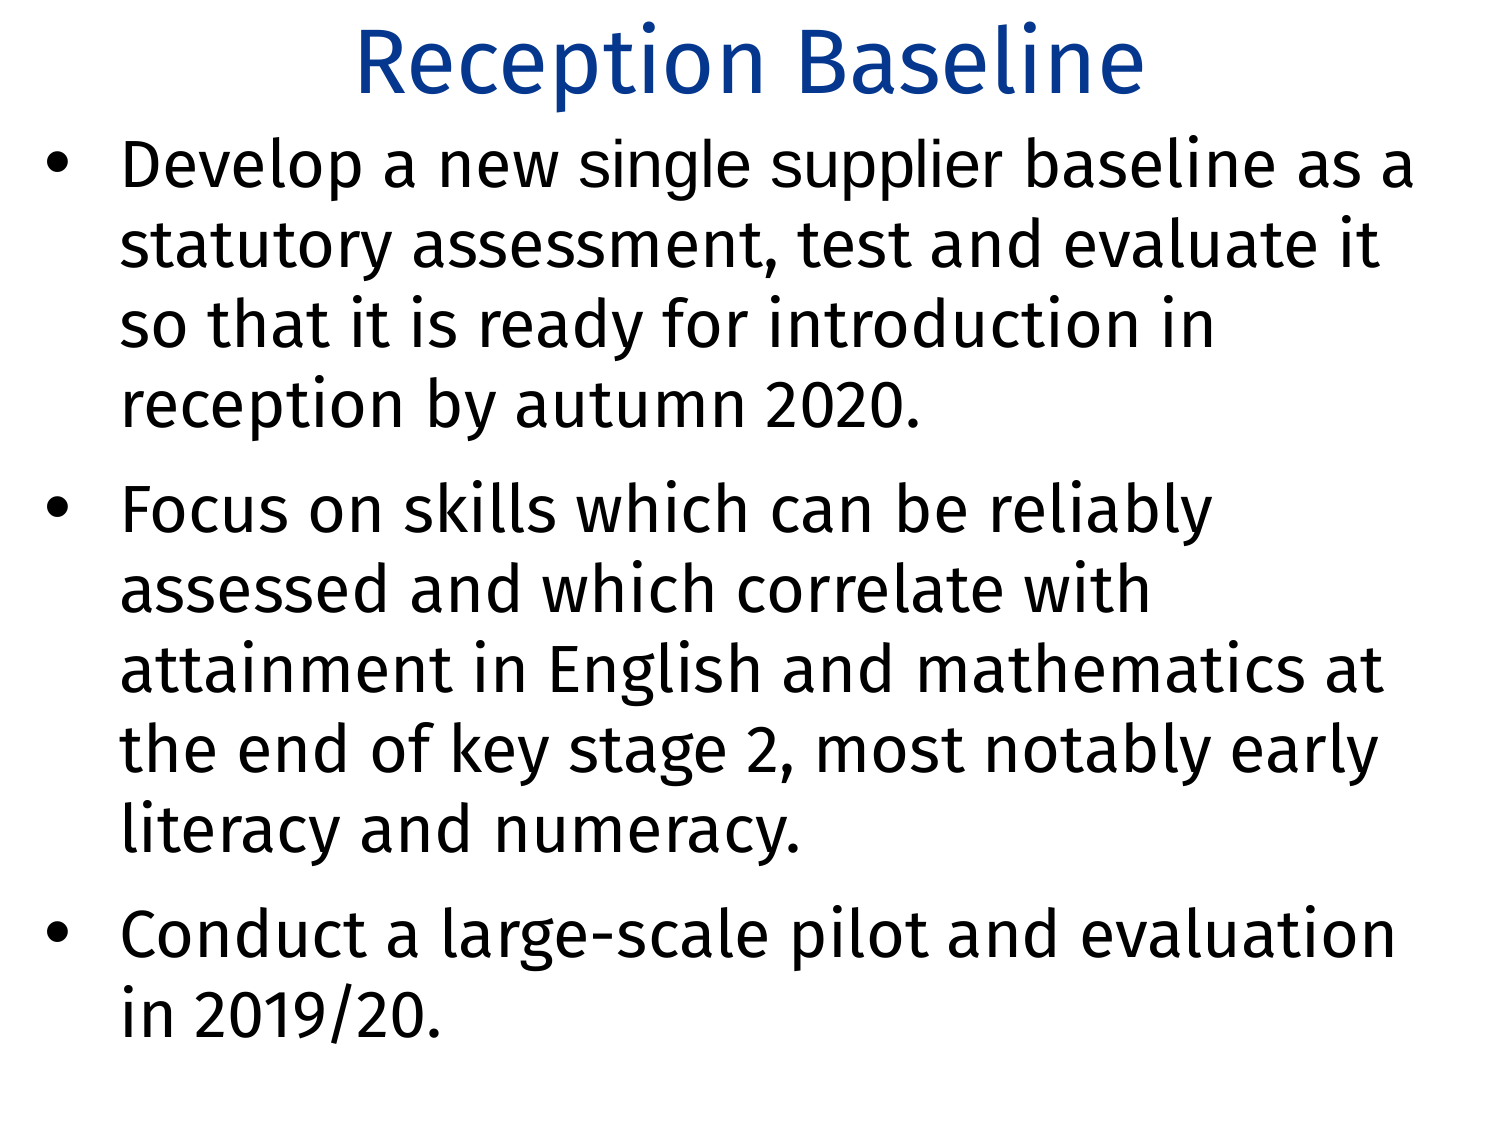

# Reception Baseline
Develop a new single supplier baseline as a statutory assessment, test and evaluate it so that it is ready for introduction in reception by autumn 2020.
Focus on skills which can be reliably assessed and which correlate with attainment in English and mathematics at the end of key stage 2, most notably early literacy and numeracy.
Conduct a large-scale pilot and evaluation in 2019/20.